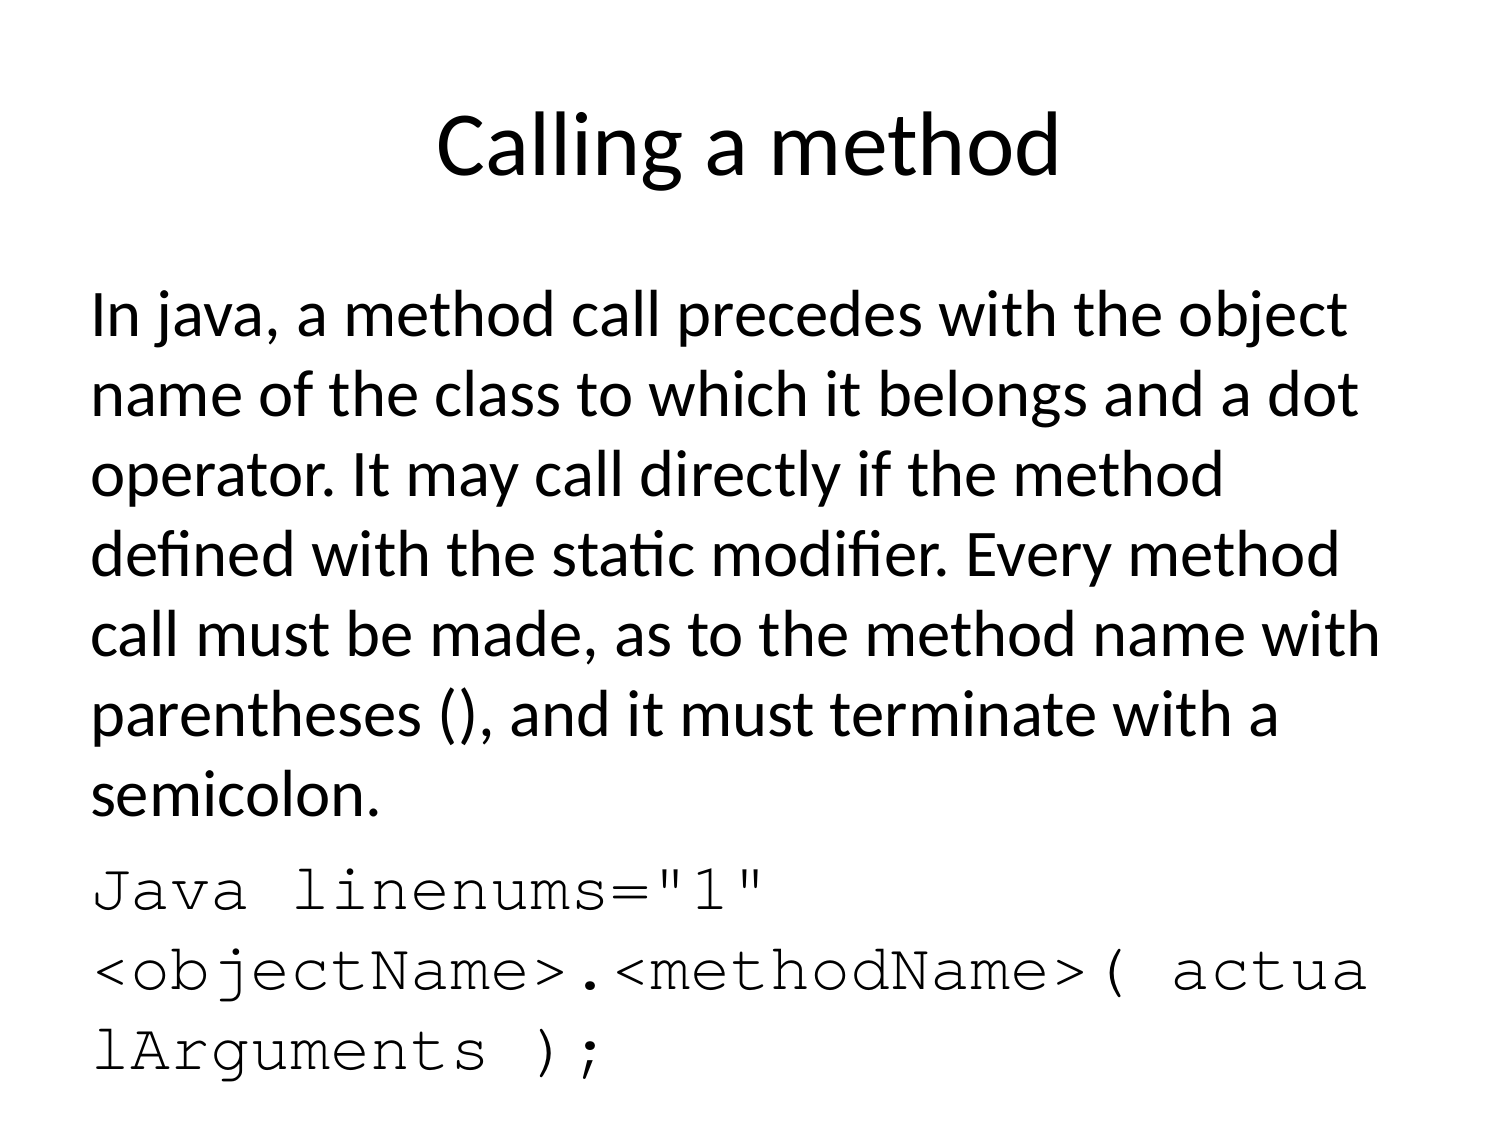

# Calling a method
In java, a method call precedes with the object name of the class to which it belongs and a dot operator. It may call directly if the method defined with the static modifier. Every method call must be made, as to the method name with parentheses (), and it must terminate with a semicolon.
Java linenums="1" <objectName>.<methodName>( actualArguments );